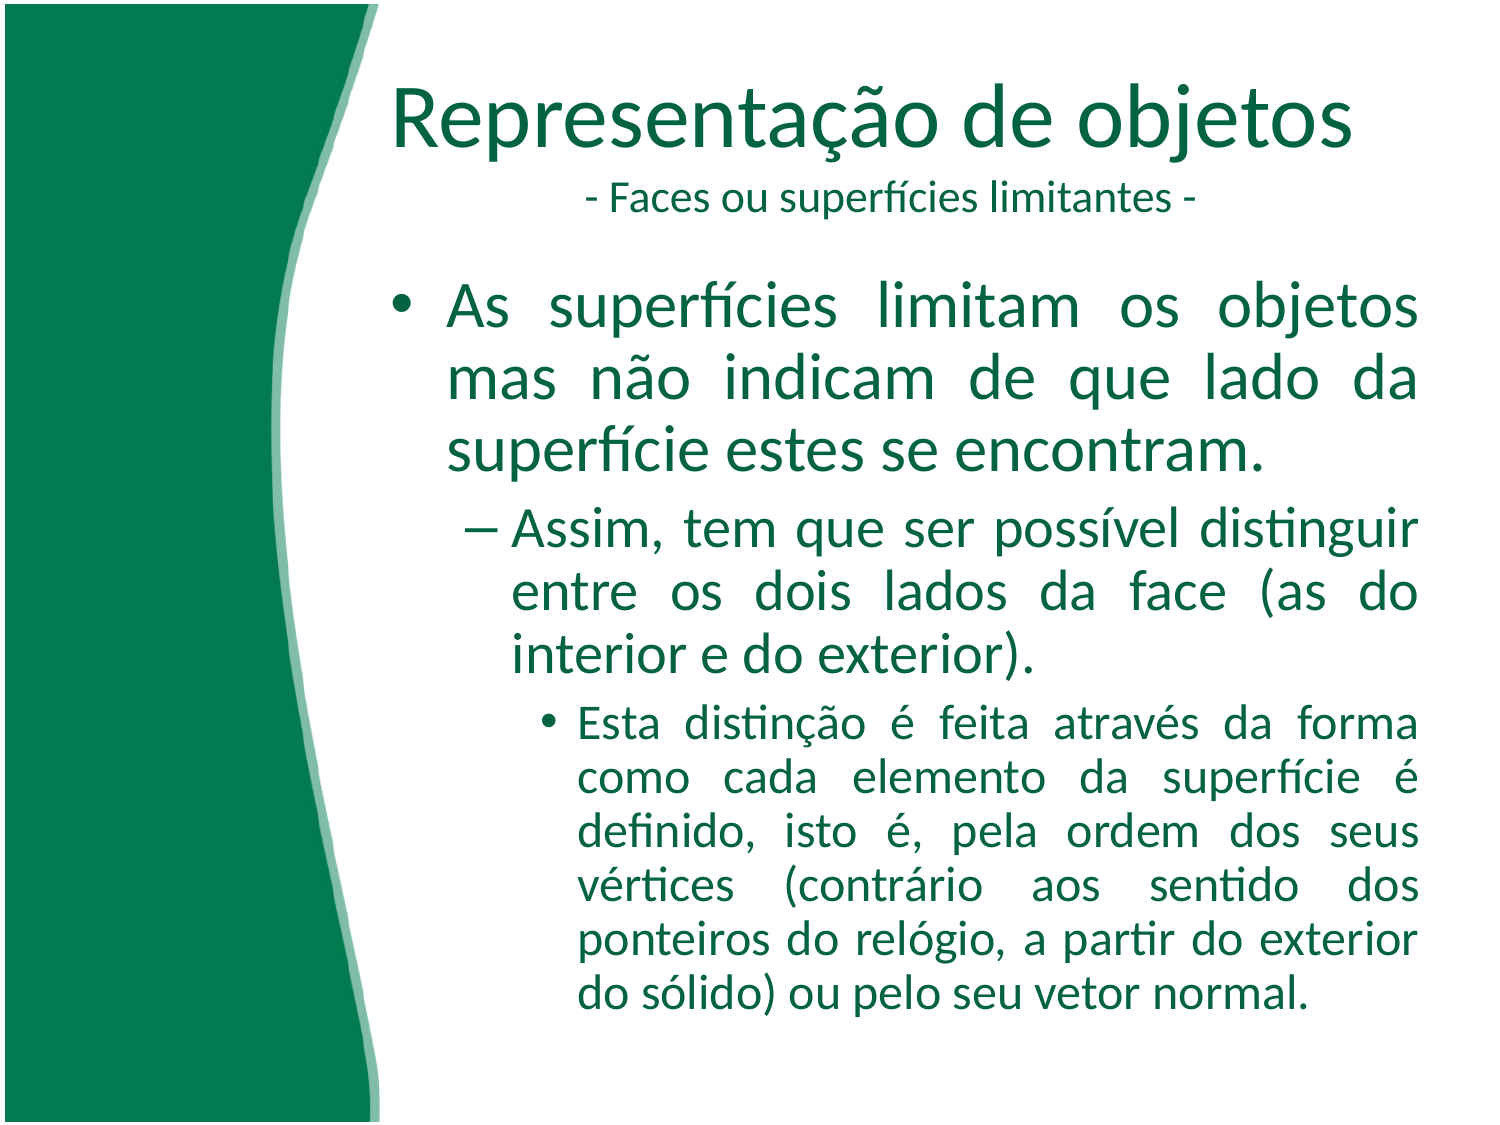

# Representação de objetos - Faces ou superfícies limitantes -
As superfícies limitam os objetos mas não indicam de que lado da superfície estes se encontram.
Assim, tem que ser possível distinguir entre os dois lados da face (as do interior e do exterior).
Esta distinção é feita através da forma como cada elemento da superfície é definido, isto é, pela ordem dos seus vértices (contrário aos sentido dos ponteiros do relógio, a partir do exterior do sólido) ou pelo seu vetor normal.